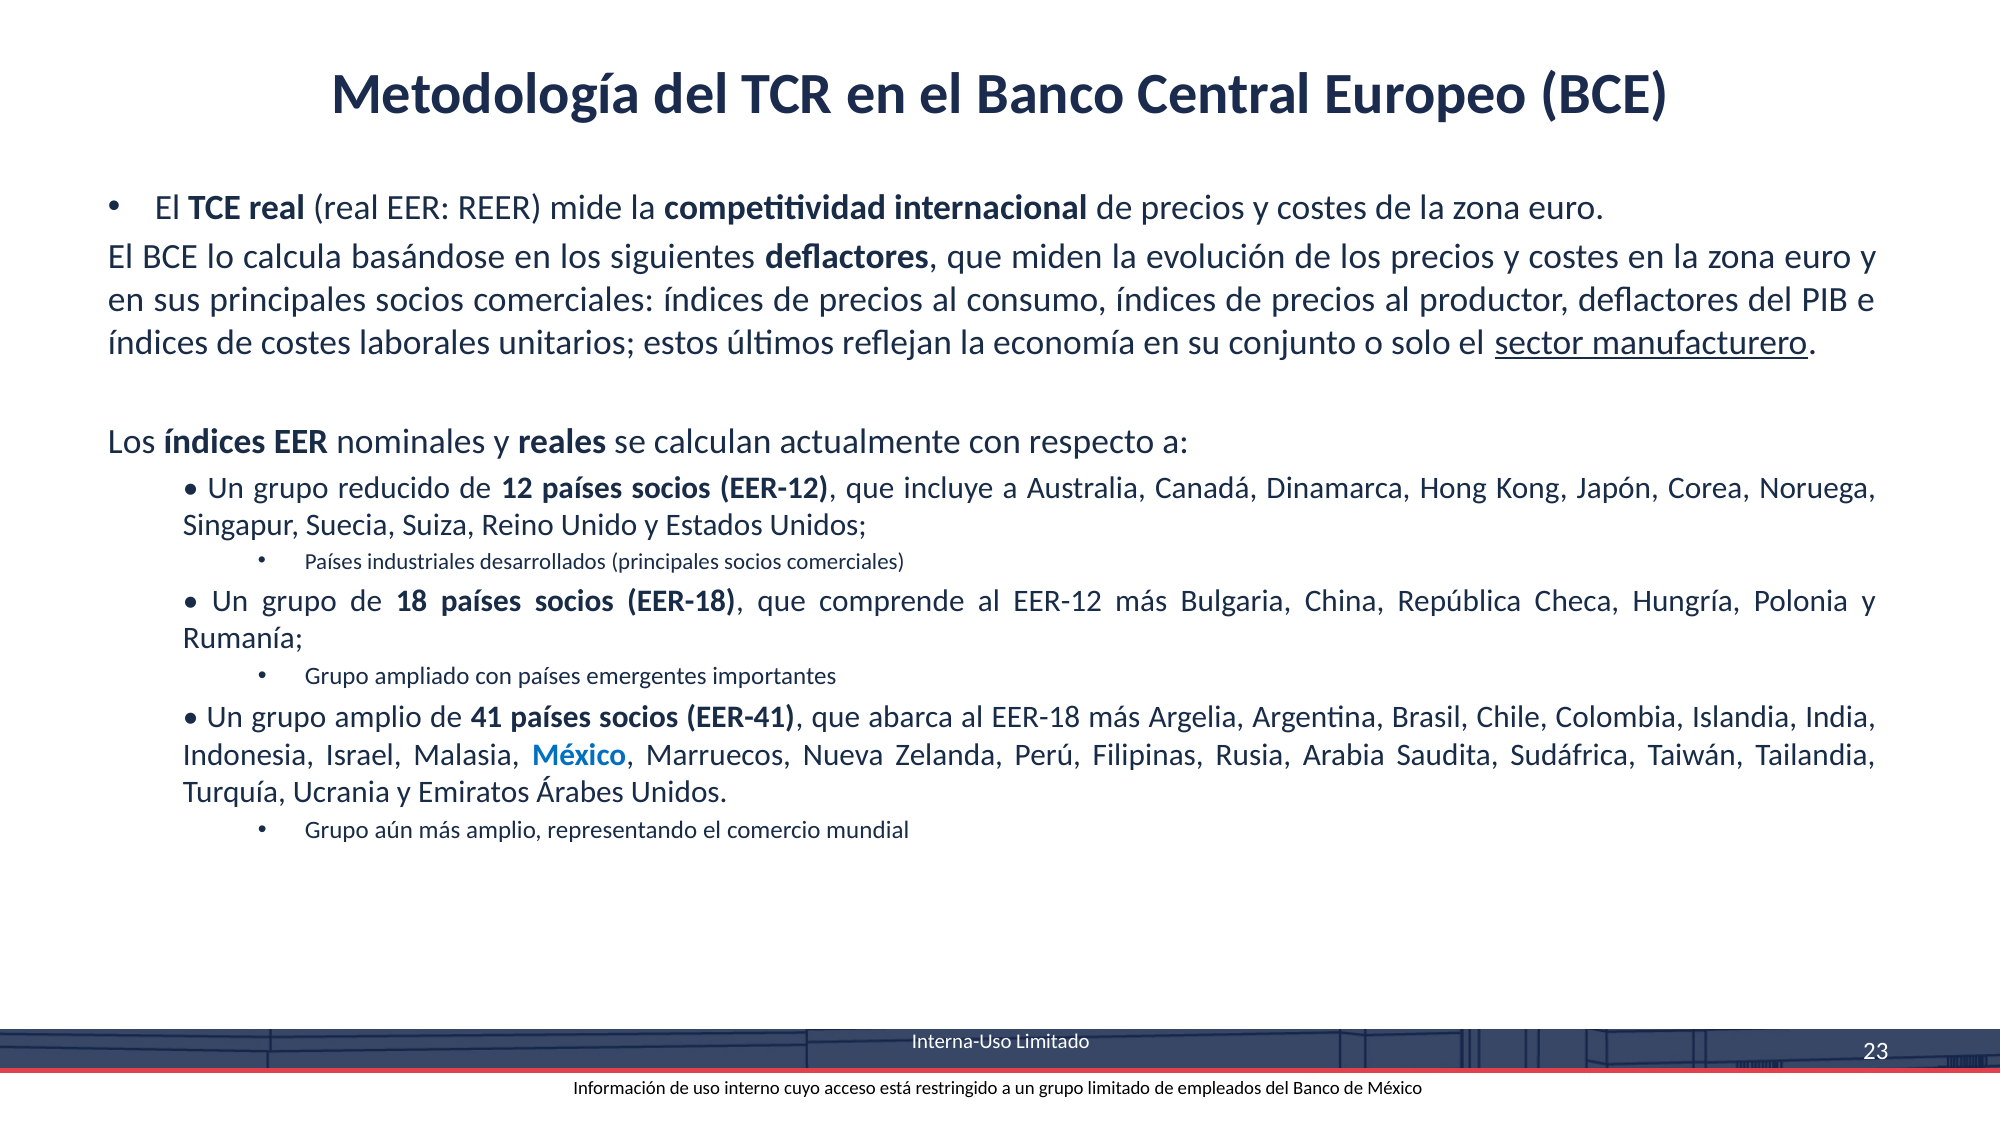

# Metodología del TCR en el Banco Central Europeo (BCE)

El TCE real (real EER: REER) mide la competitividad internacional de precios y costes de la zona euro.
El BCE lo calcula basándose en los siguientes deflactores, que miden la evolución de los precios y costes en la zona euro y en sus principales socios comerciales: índices de precios al consumo, índices de precios al productor, deflactores del PIB e índices de costes laborales unitarios; estos últimos reflejan la economía en su conjunto o solo el sector manufacturero.

Los índices EER nominales y reales se calculan actualmente con respecto a:
• Un grupo reducido de 12 países socios (EER-12), que incluye a Australia, Canadá, Dinamarca, Hong Kong, Japón, Corea, Noruega, Singapur, Suecia, Suiza, Reino Unido y Estados Unidos;
Países industriales desarrollados (principales socios comerciales)
• Un grupo de 18 países socios (EER-18), que comprende al EER-12 más Bulgaria, China, República Checa, Hungría, Polonia y Rumanía;
Grupo ampliado con países emergentes importantes
• Un grupo amplio de 41 países socios (EER-41), que abarca al EER-18 más Argelia, Argentina, Brasil, Chile, Colombia, Islandia, India, Indonesia, Israel, Malasia, México, Marruecos, Nueva Zelanda, Perú, Filipinas, Rusia, Arabia Saudita, Sudáfrica, Taiwán, Tailandia, Turquía, Ucrania y Emiratos Árabes Unidos.
Grupo aún más amplio, representando el comercio mundial

 Interna-Uso Limitado

Información de uso interno cuyo acceso está restringido a un grupo limitado de empleados del Banco de México